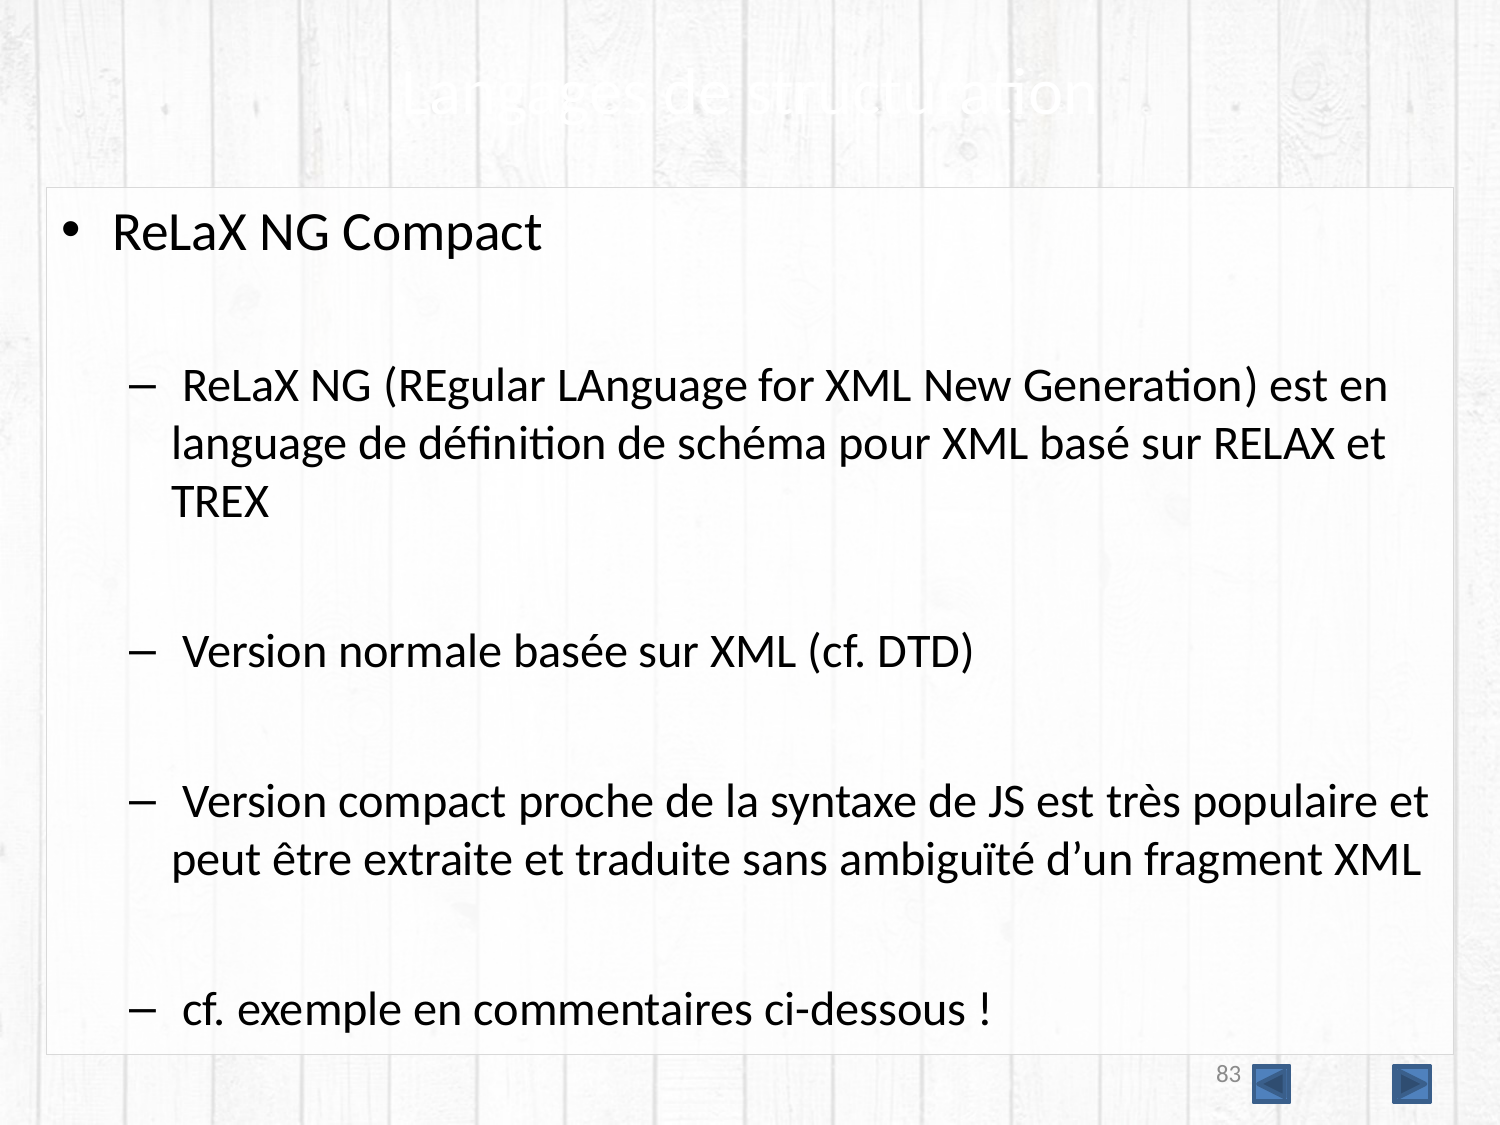

# Langages de structuration
ReLaX NG Compact

 ReLaX NG (REgular LAnguage for XML New Generation) est en language de définition de schéma pour XML basé sur RELAX et TREX

 Version normale basée sur XML (cf. DTD)

 Version compact proche de la syntaxe de JS est très populaire et peut être extraite et traduite sans ambiguïté d’un fragment XML

 cf. exemple en commentaires ci-dessous !
83